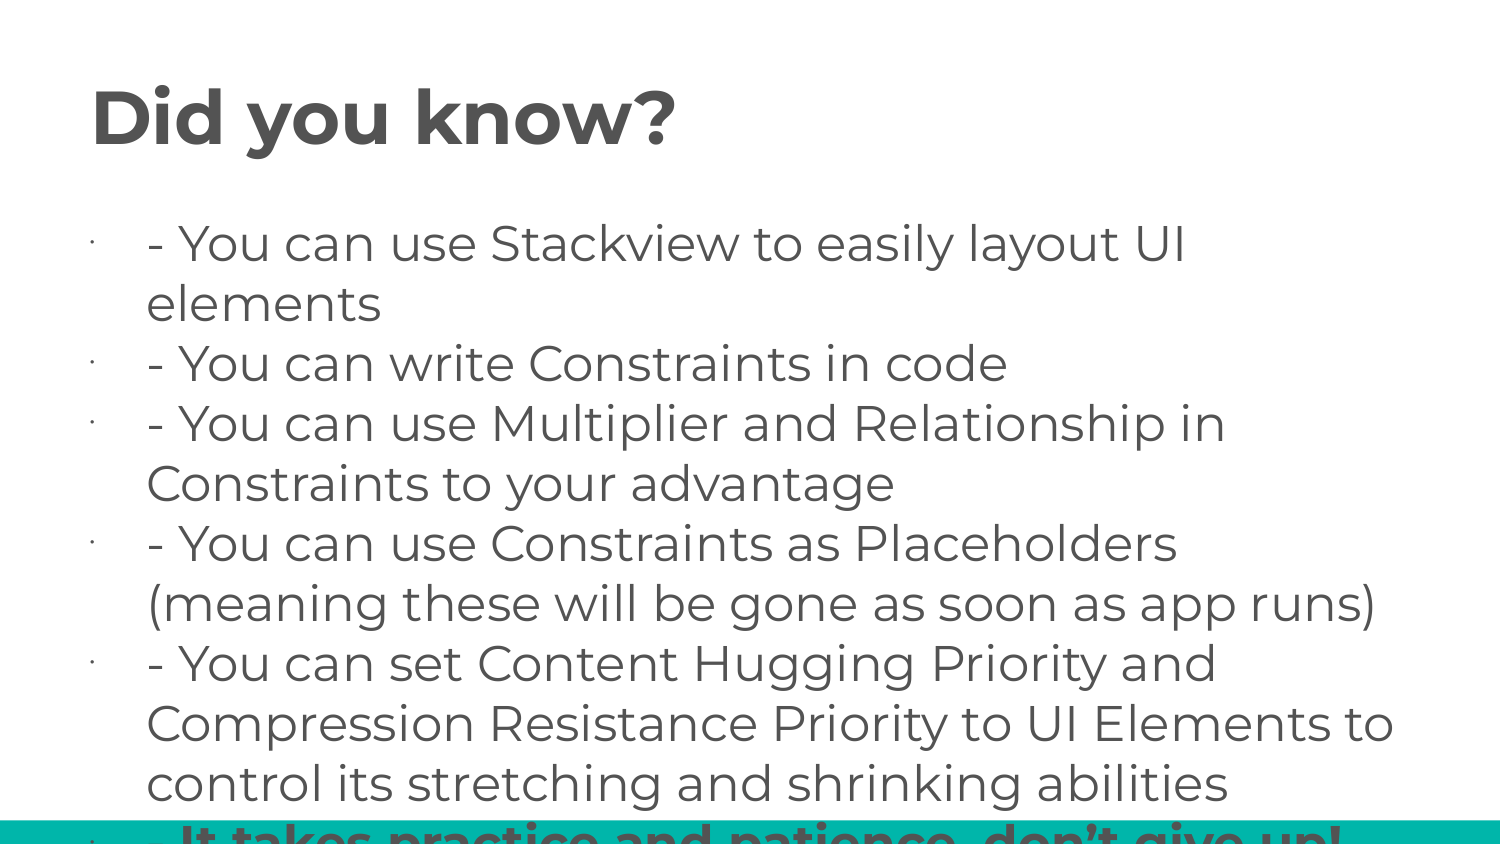

# Did you know?
- You can use Stackview to easily layout UI elements
- You can write Constraints in code
- You can use Multiplier and Relationship in Constraints to your advantage
- You can use Constraints as Placeholders (meaning these will be gone as soon as app runs)
- You can set Content Hugging Priority and Compression Resistance Priority to UI Elements to control its stretching and shrinking abilities
- It takes practice and patience, don’t give up!